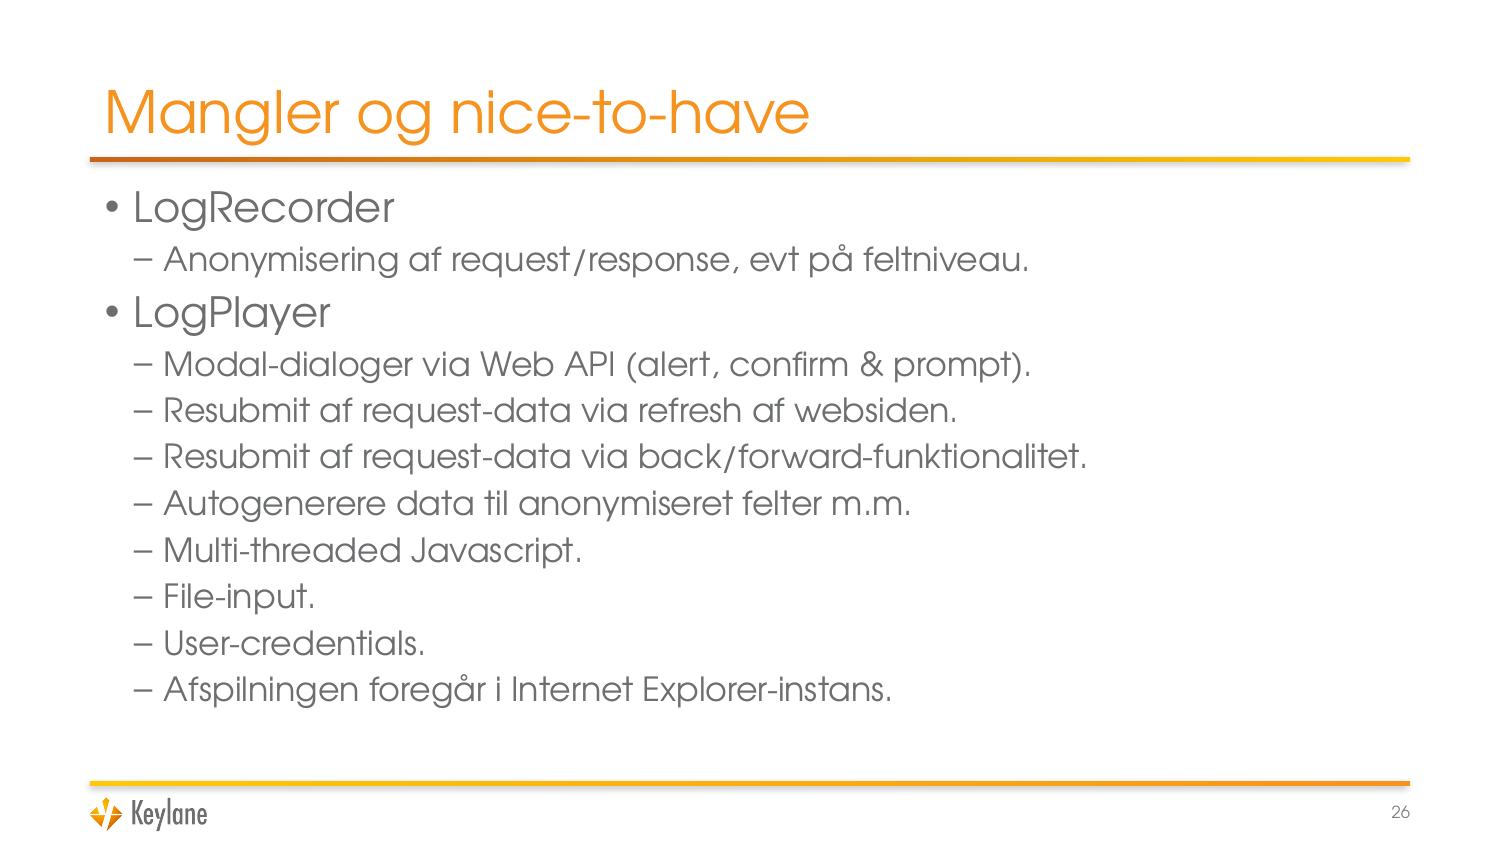

# Mangler og nice-to-have
LogRecorder
Anonymisering af request/response, evt på feltniveau.
LogPlayer
Modal-dialoger via Web API (alert, confirm & prompt).
Resubmit af request-data via refresh af websiden.
Resubmit af request-data via back/forward-funktionalitet.
Autogenerere data til anonymiseret felter m.m.
Multi-threaded Javascript.
File-input.
User-credentials.
Afspilningen foregår i Internet Explorer-instans.